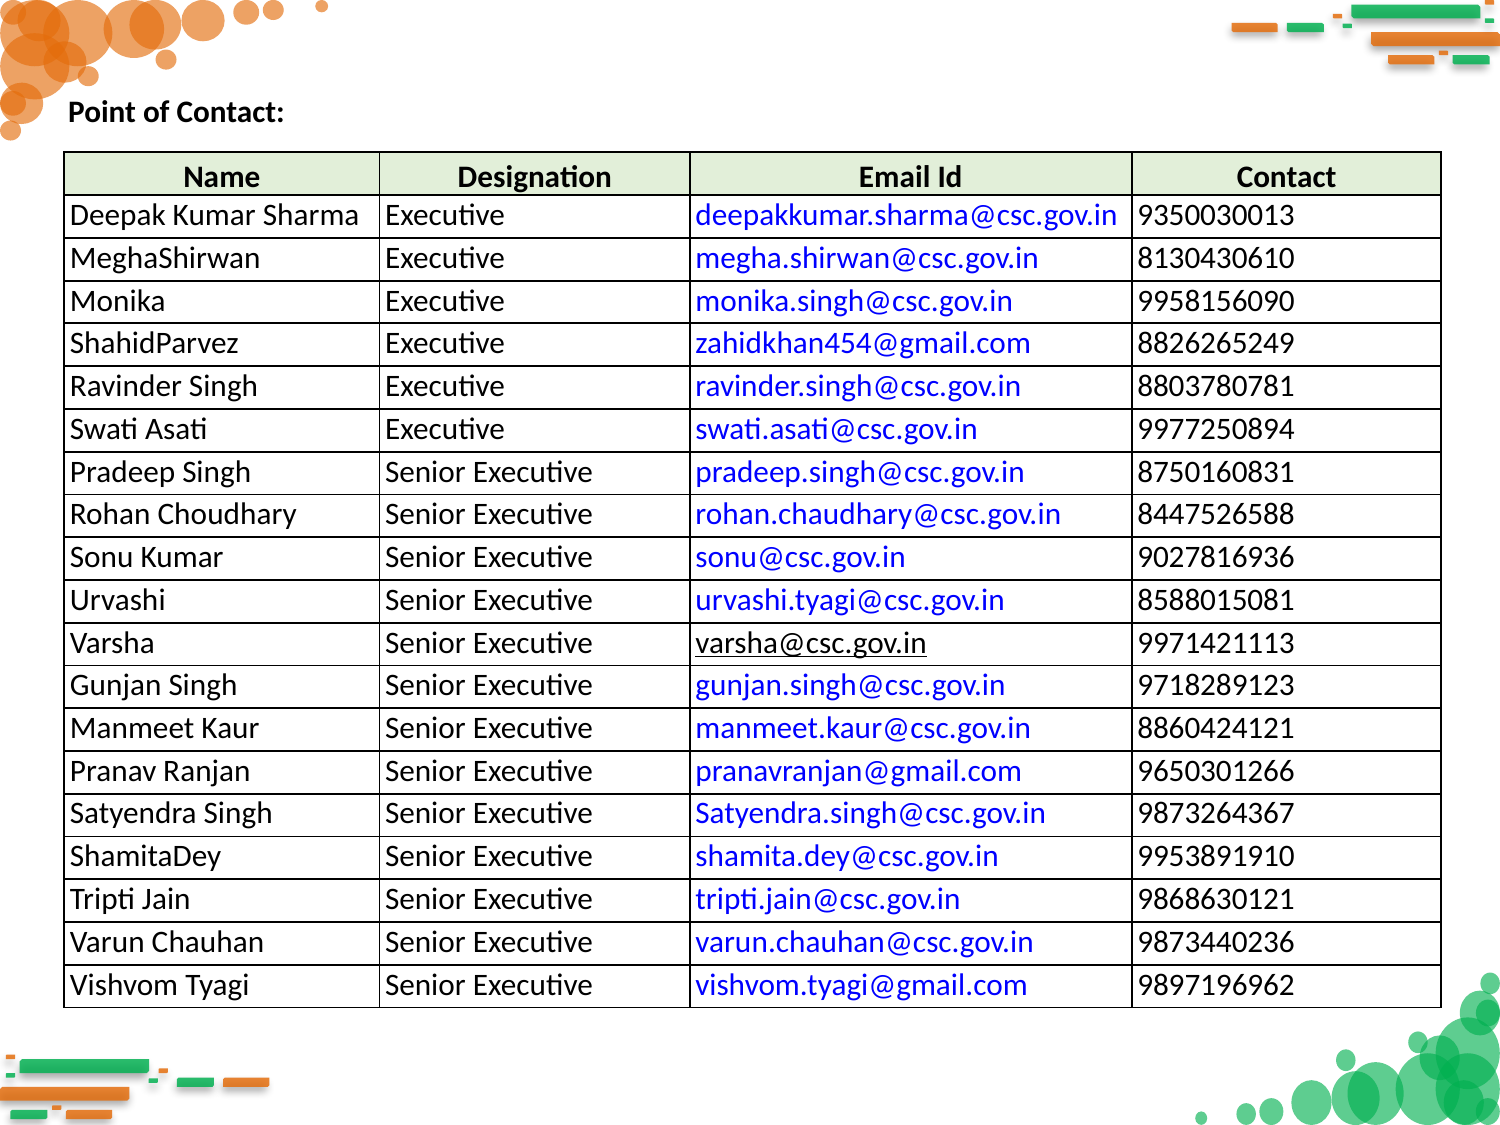

Point of Contact:
| Name | Designation | Email Id | Contact |
| --- | --- | --- | --- |
| Deepak Kumar Sharma | Executive | deepakkumar.sharma@csc.gov.in | 9350030013 |
| MeghaShirwan | Executive | megha.shirwan@csc.gov.in | 8130430610 |
| Monika | Executive | monika.singh@csc.gov.in | 9958156090 |
| ShahidParvez | Executive | zahidkhan454@gmail.com | 8826265249 |
| Ravinder Singh | Executive | ravinder.singh@csc.gov.in | 8803780781 |
| Swati Asati | Executive | swati.asati@csc.gov.in | 9977250894 |
| Pradeep Singh | Senior Executive | pradeep.singh@csc.gov.in | 8750160831 |
| Rohan Choudhary | Senior Executive | rohan.chaudhary@csc.gov.in | 8447526588 |
| Sonu Kumar | Senior Executive | sonu@csc.gov.in | 9027816936 |
| Urvashi | Senior Executive | urvashi.tyagi@csc.gov.in | 8588015081 |
| Varsha | Senior Executive | varsha@csc.gov.in | 9971421113 |
| Gunjan Singh | Senior Executive | gunjan.singh@csc.gov.in | 9718289123 |
| Manmeet Kaur | Senior Executive | manmeet.kaur@csc.gov.in | 8860424121 |
| Pranav Ranjan | Senior Executive | pranavranjan@gmail.com | 9650301266 |
| Satyendra Singh | Senior Executive | Satyendra.singh@csc.gov.in | 9873264367 |
| ShamitaDey | Senior Executive | shamita.dey@csc.gov.in | 9953891910 |
| Tripti Jain | Senior Executive | tripti.jain@csc.gov.in | 9868630121 |
| Varun Chauhan | Senior Executive | varun.chauhan@csc.gov.in | 9873440236 |
| Vishvom Tyagi | Senior Executive | vishvom.tyagi@gmail.com | 9897196962 |